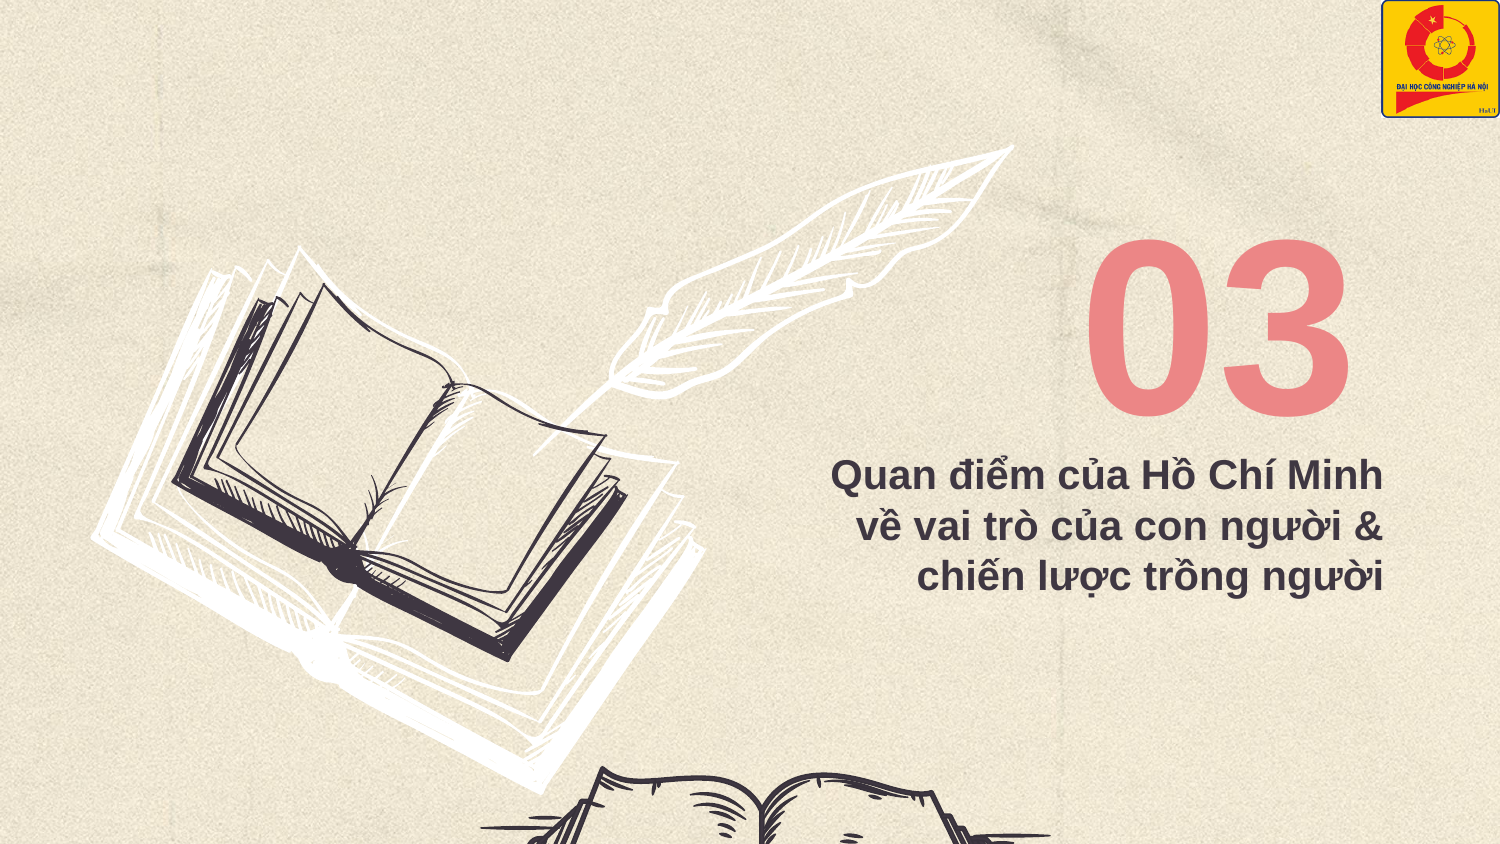

03

# Quan điểm của Hồ Chí Minh về vai trò của con người & chiến lược trồng người